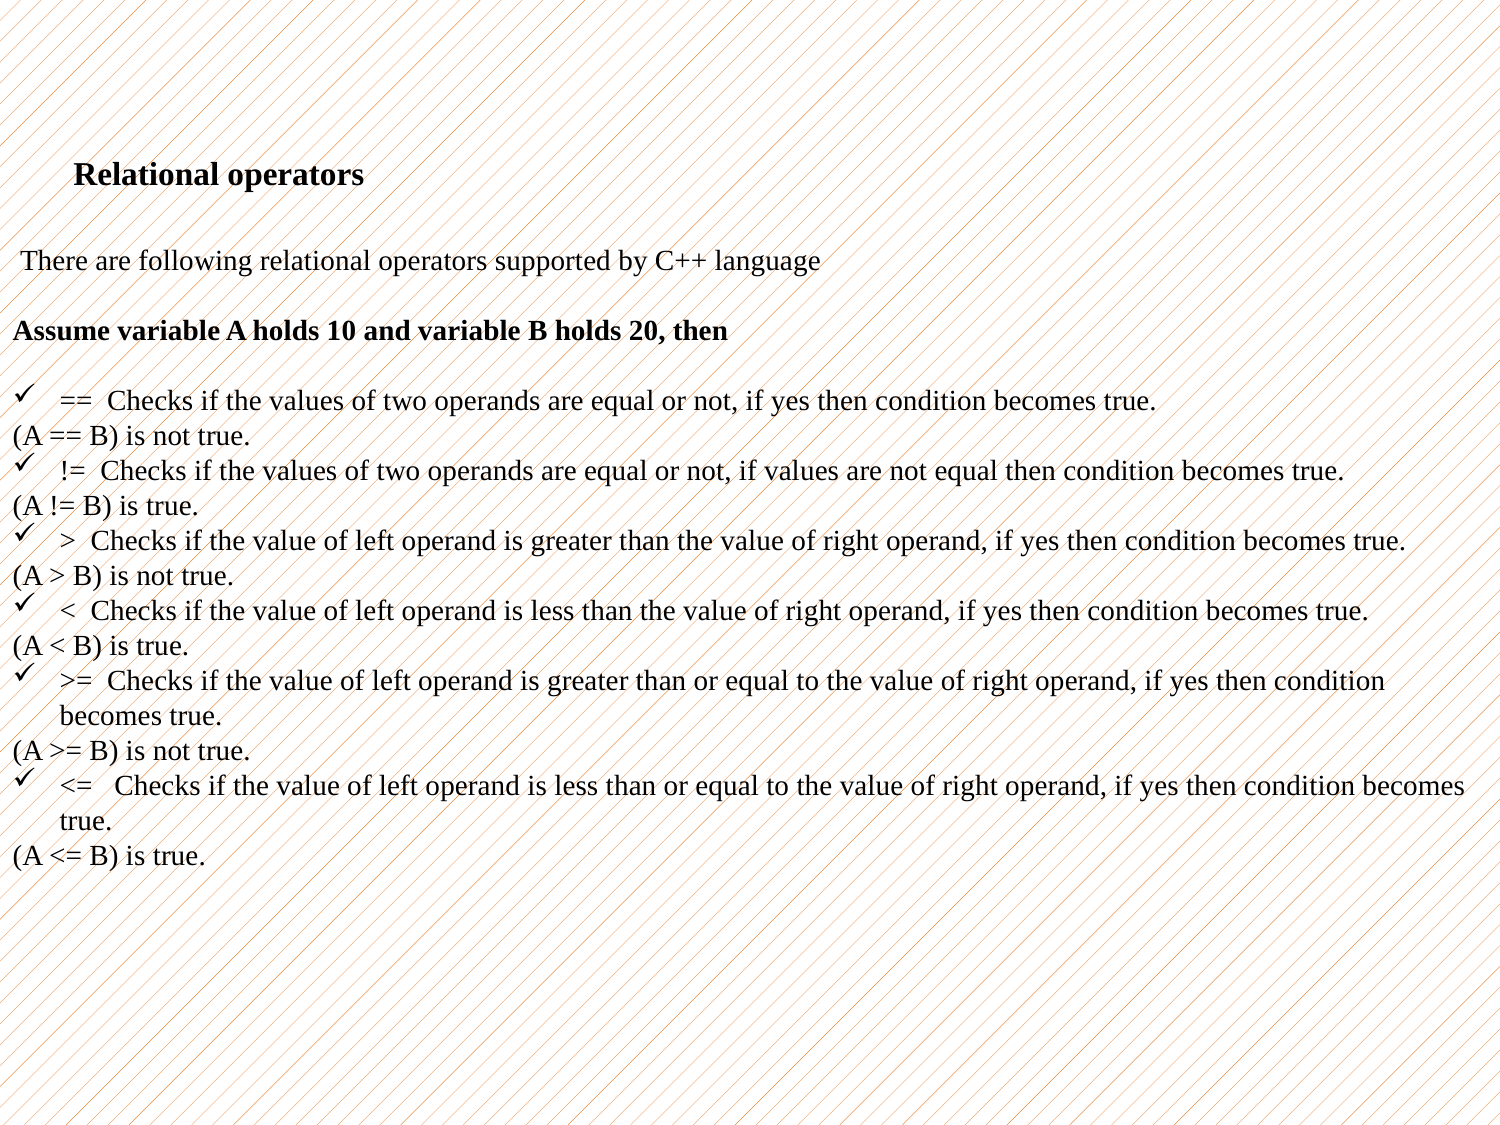

Relational operators

 There are following relational operators supported by C++ language

Assume variable A holds 10 and variable B holds 20, then

==  Checks if the values of two operands are equal or not, if yes then condition becomes true.
(A == B) is not true.
!=  Checks if the values of two operands are equal or not, if values are not equal then condition becomes true.
(A != B) is true.
>  Checks if the value of left operand is greater than the value of right operand, if yes then condition becomes true.
(A > B) is not true.
<  Checks if the value of left operand is less than the value of right operand, if yes then condition becomes true.
(A < B) is true.
>=  Checks if the value of left operand is greater than or equal to the value of right operand, if yes then condition becomes true.
(A >= B) is not true.
<=   Checks if the value of left operand is less than or equal to the value of right operand, if yes then condition becomes true.
(A <= B) is true.